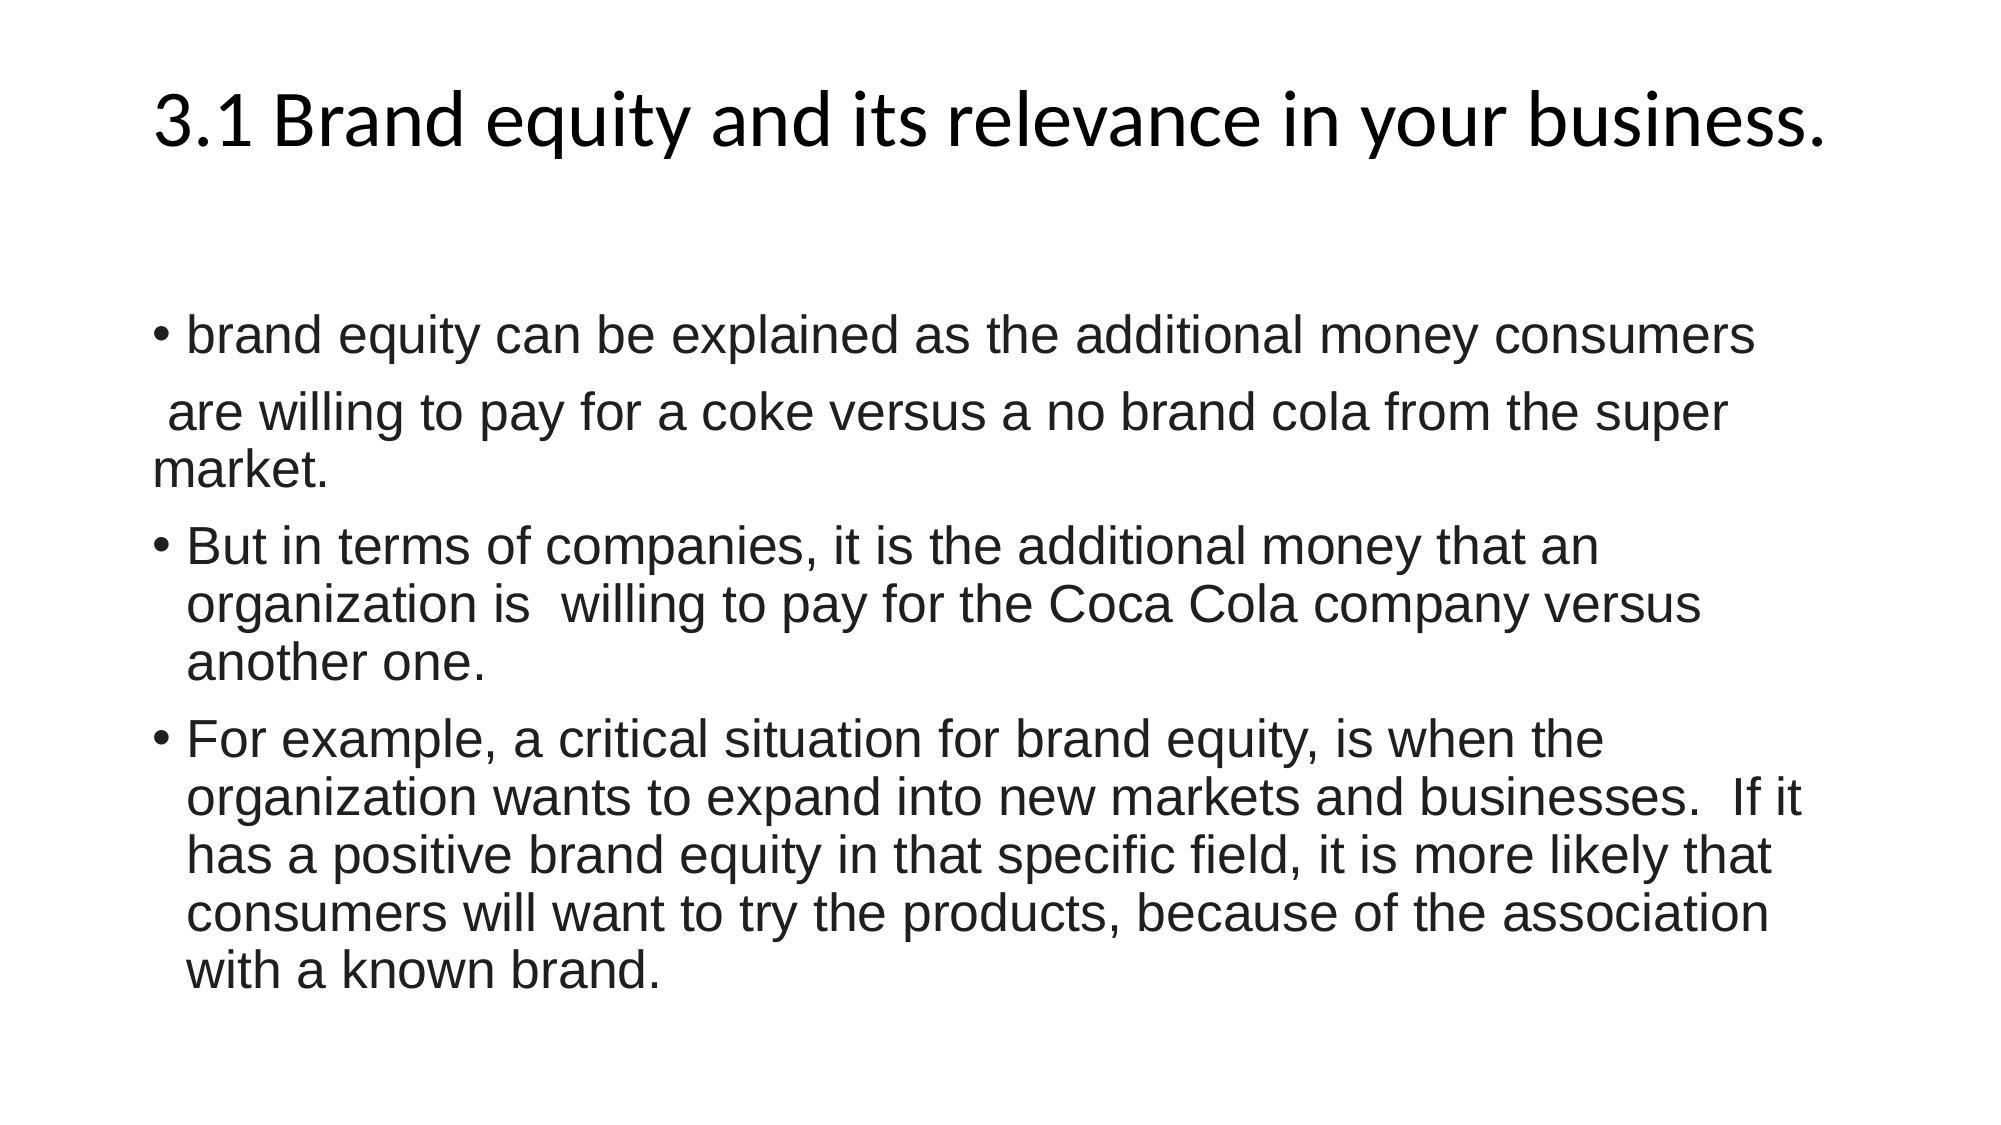

# 3.1 Brand equity and its relevance in your business.
brand equity can be explained as the additional money consumers
 are willing to pay for a coke versus a no brand cola from the super market.
But in terms of companies, it is the additional money that an organization is  willing to pay for the Coca Cola company versus another one.
For example, a critical situation for brand equity, is when the organization wants to expand into new markets and businesses.  If it has a positive brand equity in that specific field, it is more likely that consumers will want to try the products, because of the association with a known brand.